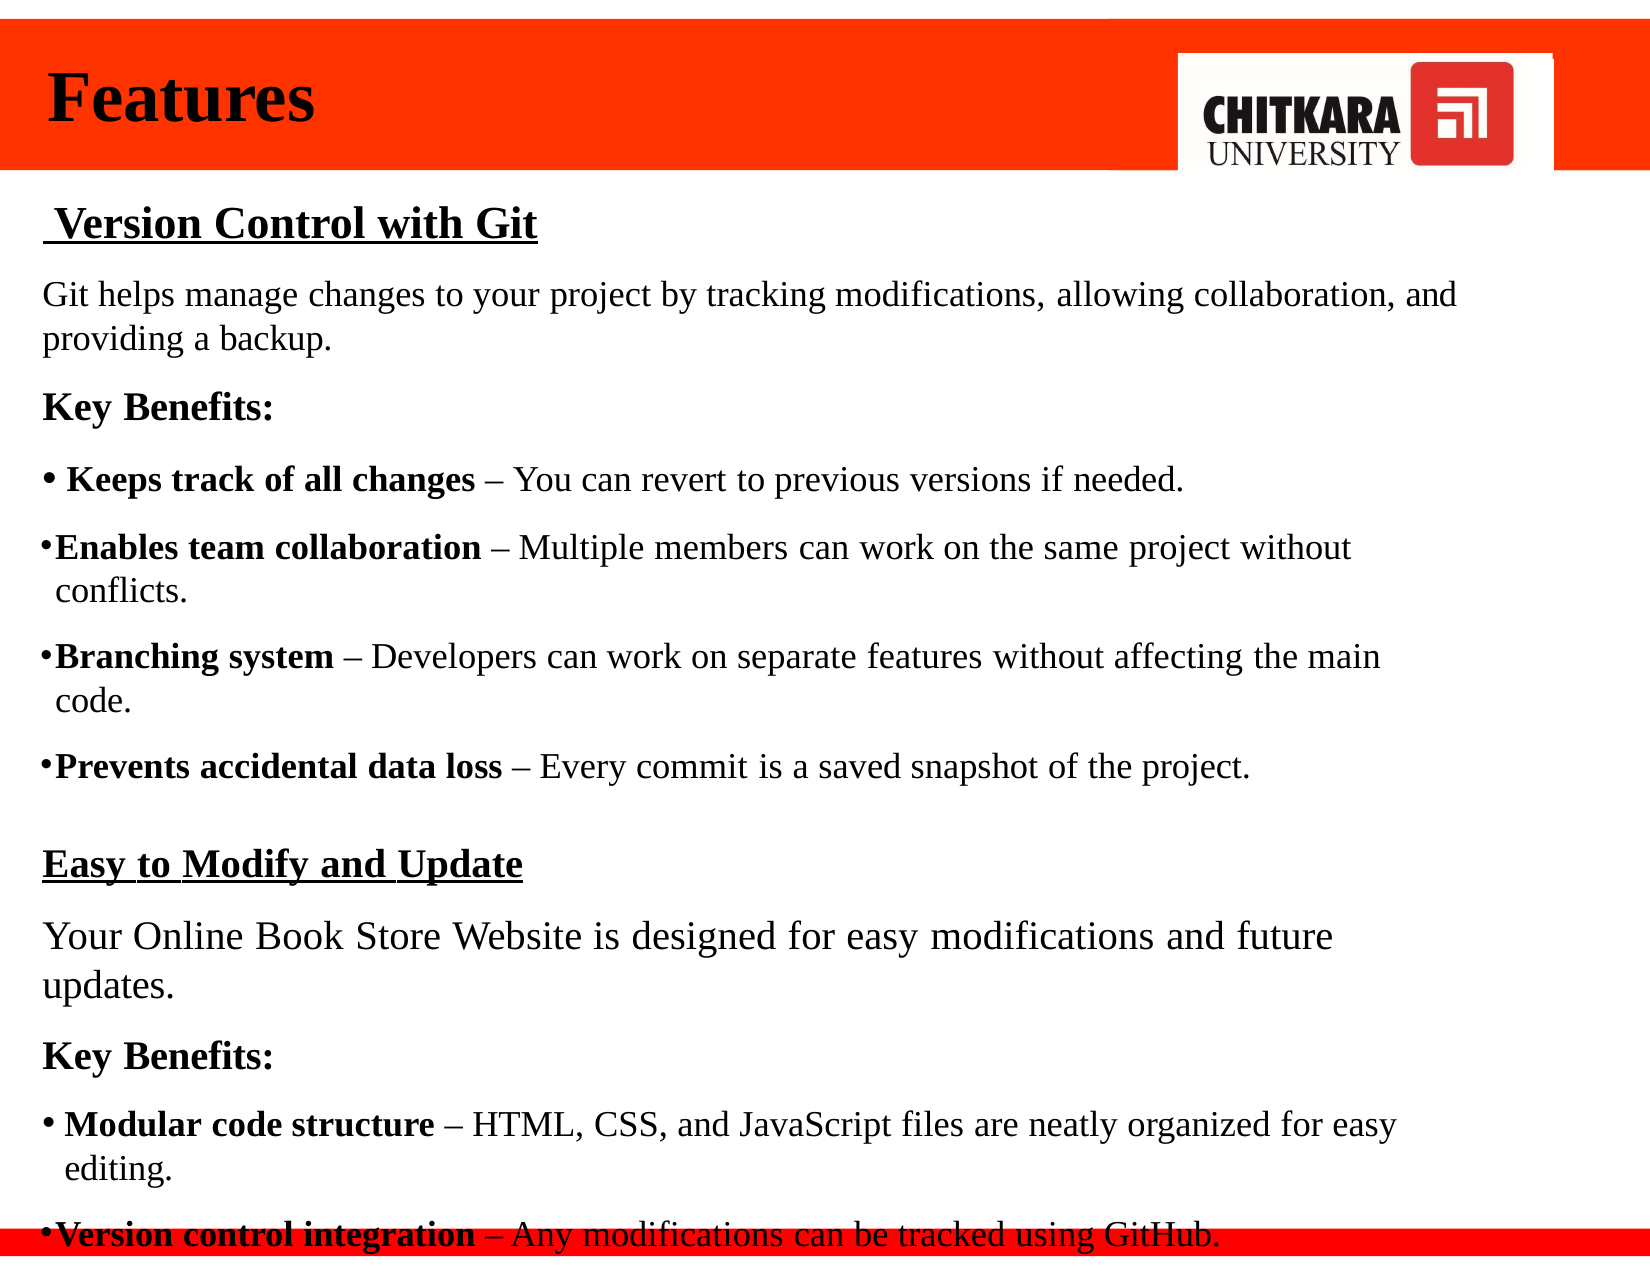

# Features
 Version Control with Git
Git helps manage changes to your project by tracking modifications, allowing collaboration, and providing a backup.
Key Benefits:
Keeps track of all changes – You can revert to previous versions if needed.
Enables team collaboration – Multiple members can work on the same project without conflicts.
Branching system – Developers can work on separate features without affecting the main code.
Prevents accidental data loss – Every commit is a saved snapshot of the project.

Easy to Modify and Update
Your Online Book Store Website is designed for easy modifications and future updates.
Key Benefits:
Modular code structure – HTML, CSS, and JavaScript files are neatly organized for easy editing.
Version control integration – Any modifications can be tracked using GitHub.
Scalability – New features like user authentication, payments, and advanced filtering can be added later.